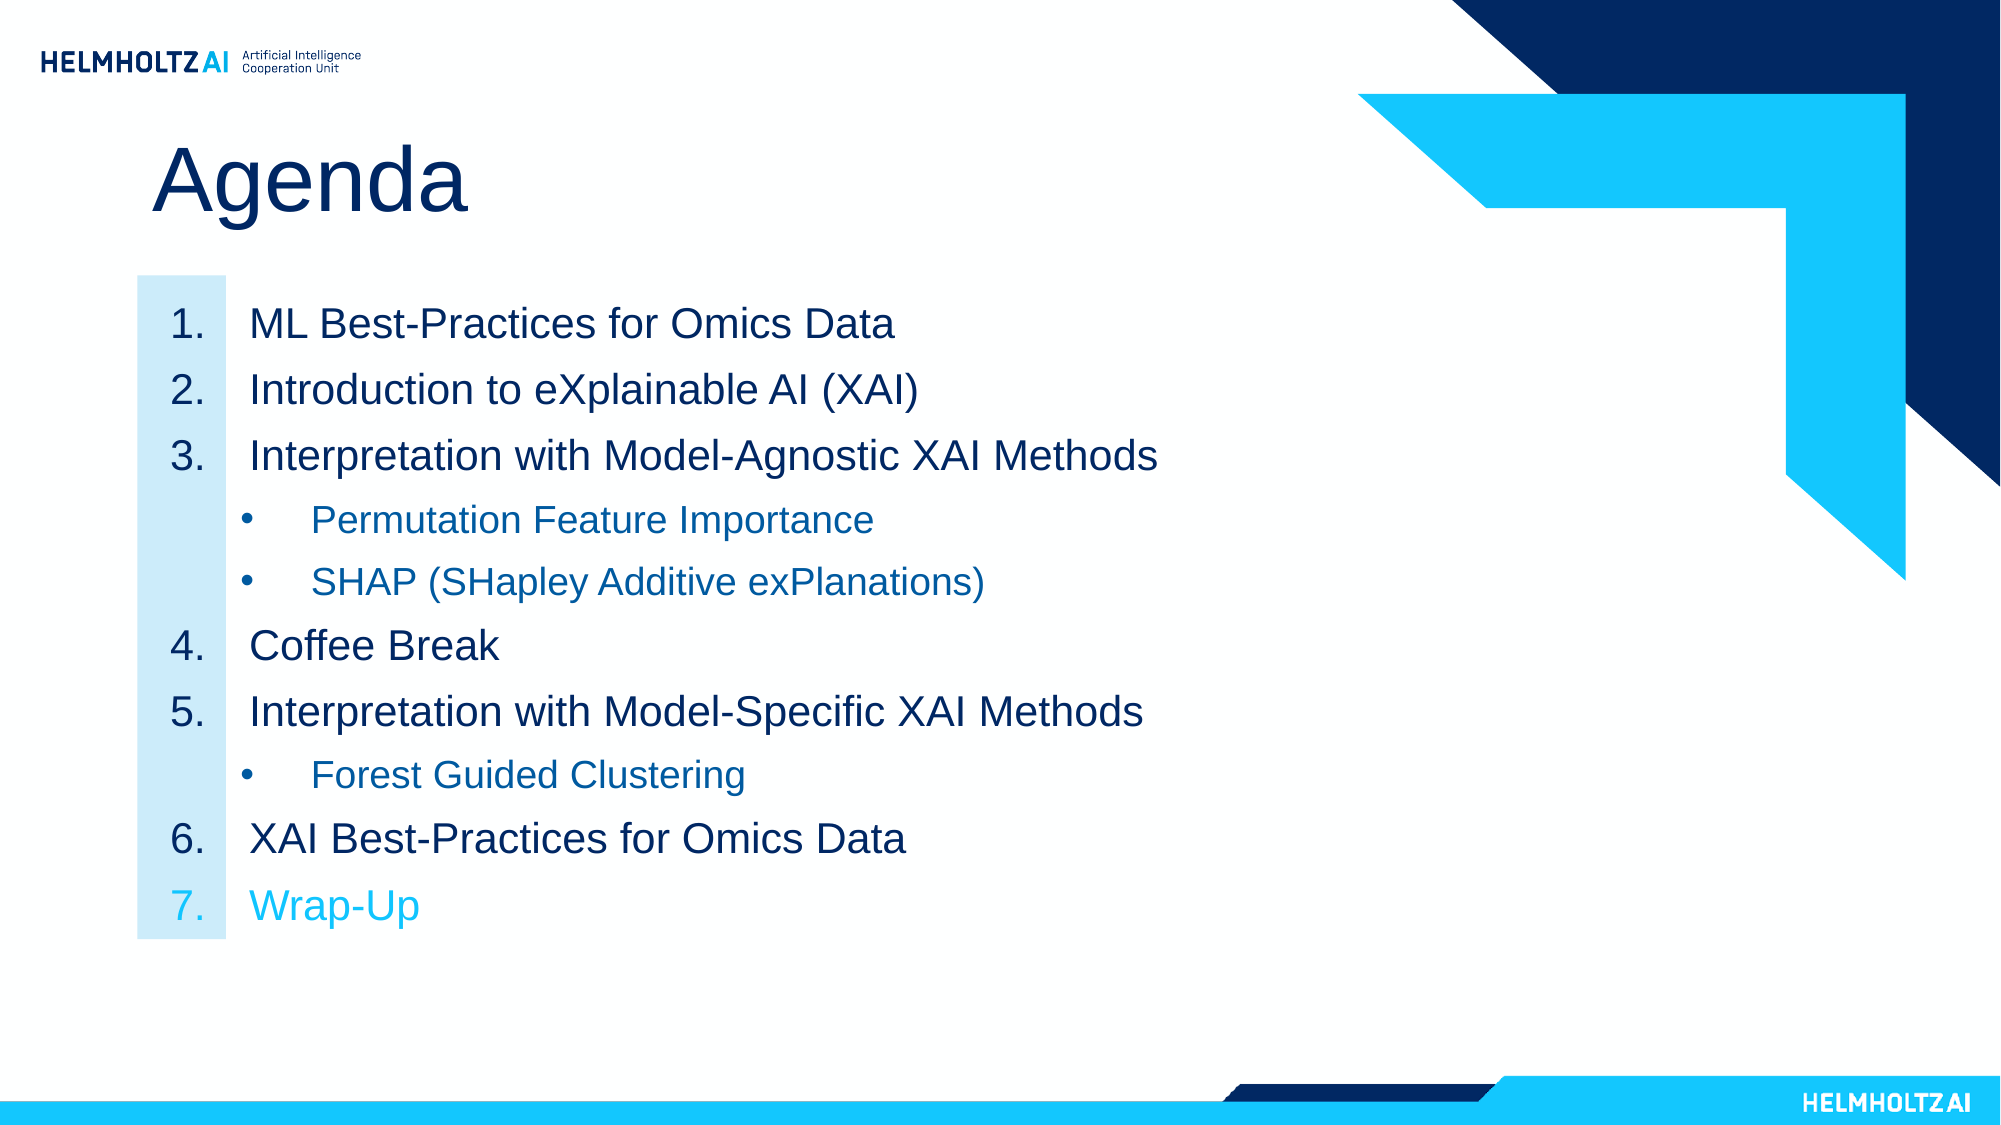

# Agenda
ML Best-Practices for Omics Data
Introduction to eXplainable AI (XAI)
Interpretation with Model-Agnostic XAI Methods
Permutation Feature Importance
SHAP (SHapley Additive exPlanations)
Coffee Break
Interpretation with Model-Specific XAI Methods
Forest Guided Clustering
XAI Best-Practices for Omics Data
Wrap-Up